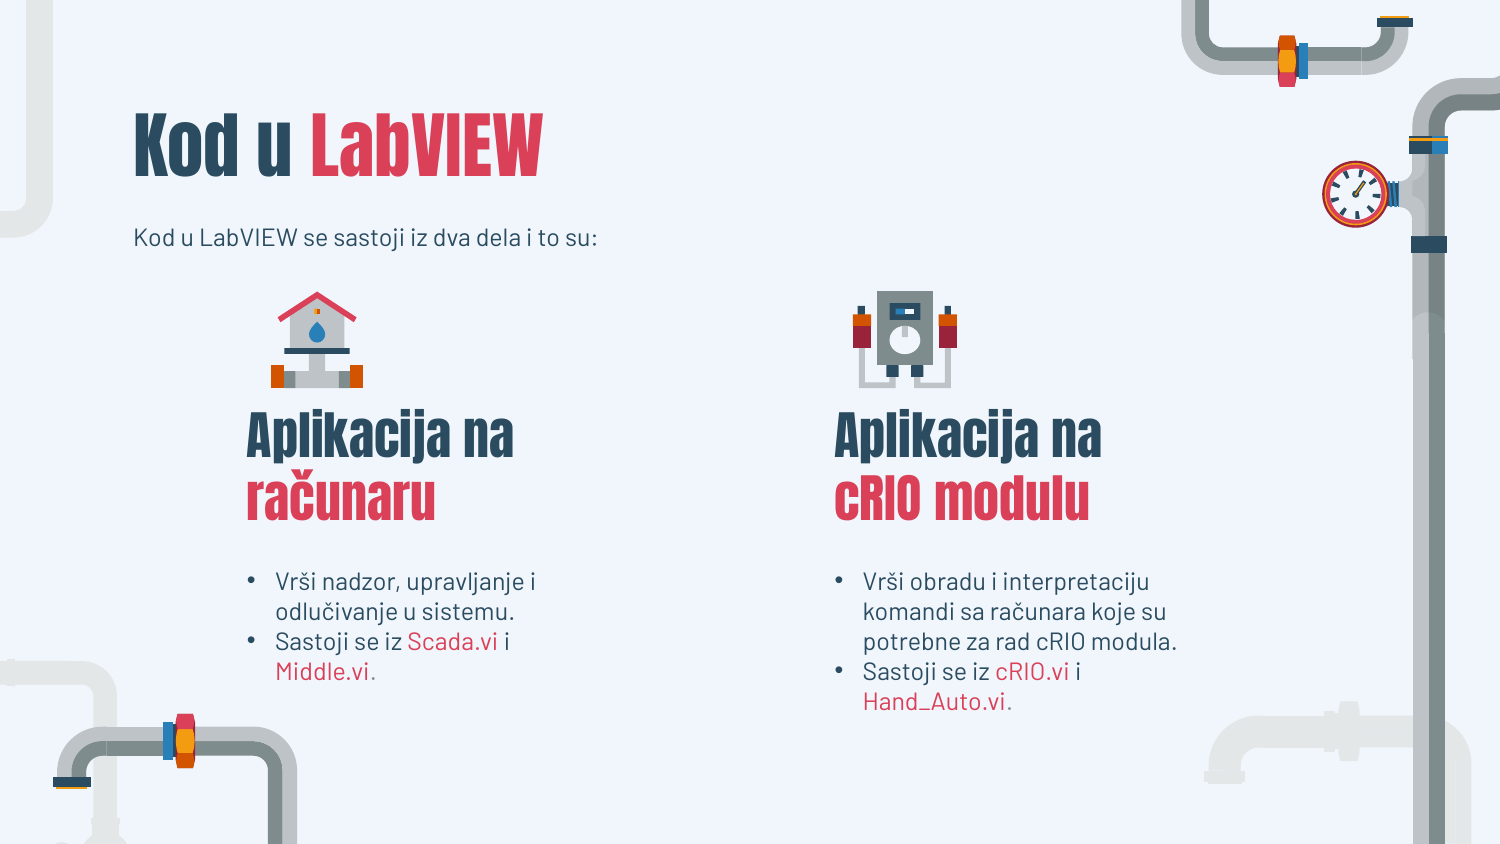

# Kod u LabVIEW
Kod u LabVIEW se sastoji iz dva dela i to su:

Aplikacija na računaru
Aplikacija na cRIO modulu
Vrši nadzor, upravljanje i odlučivanje u sistemu.
Sastoji se iz Scada.vi i Middle.vi.

Vrši obradu i interpretaciju komandi sa računara koje su potrebne za rad cRIO modula.
Sastoji se iz cRIO.vi i Hand_Auto.vi.